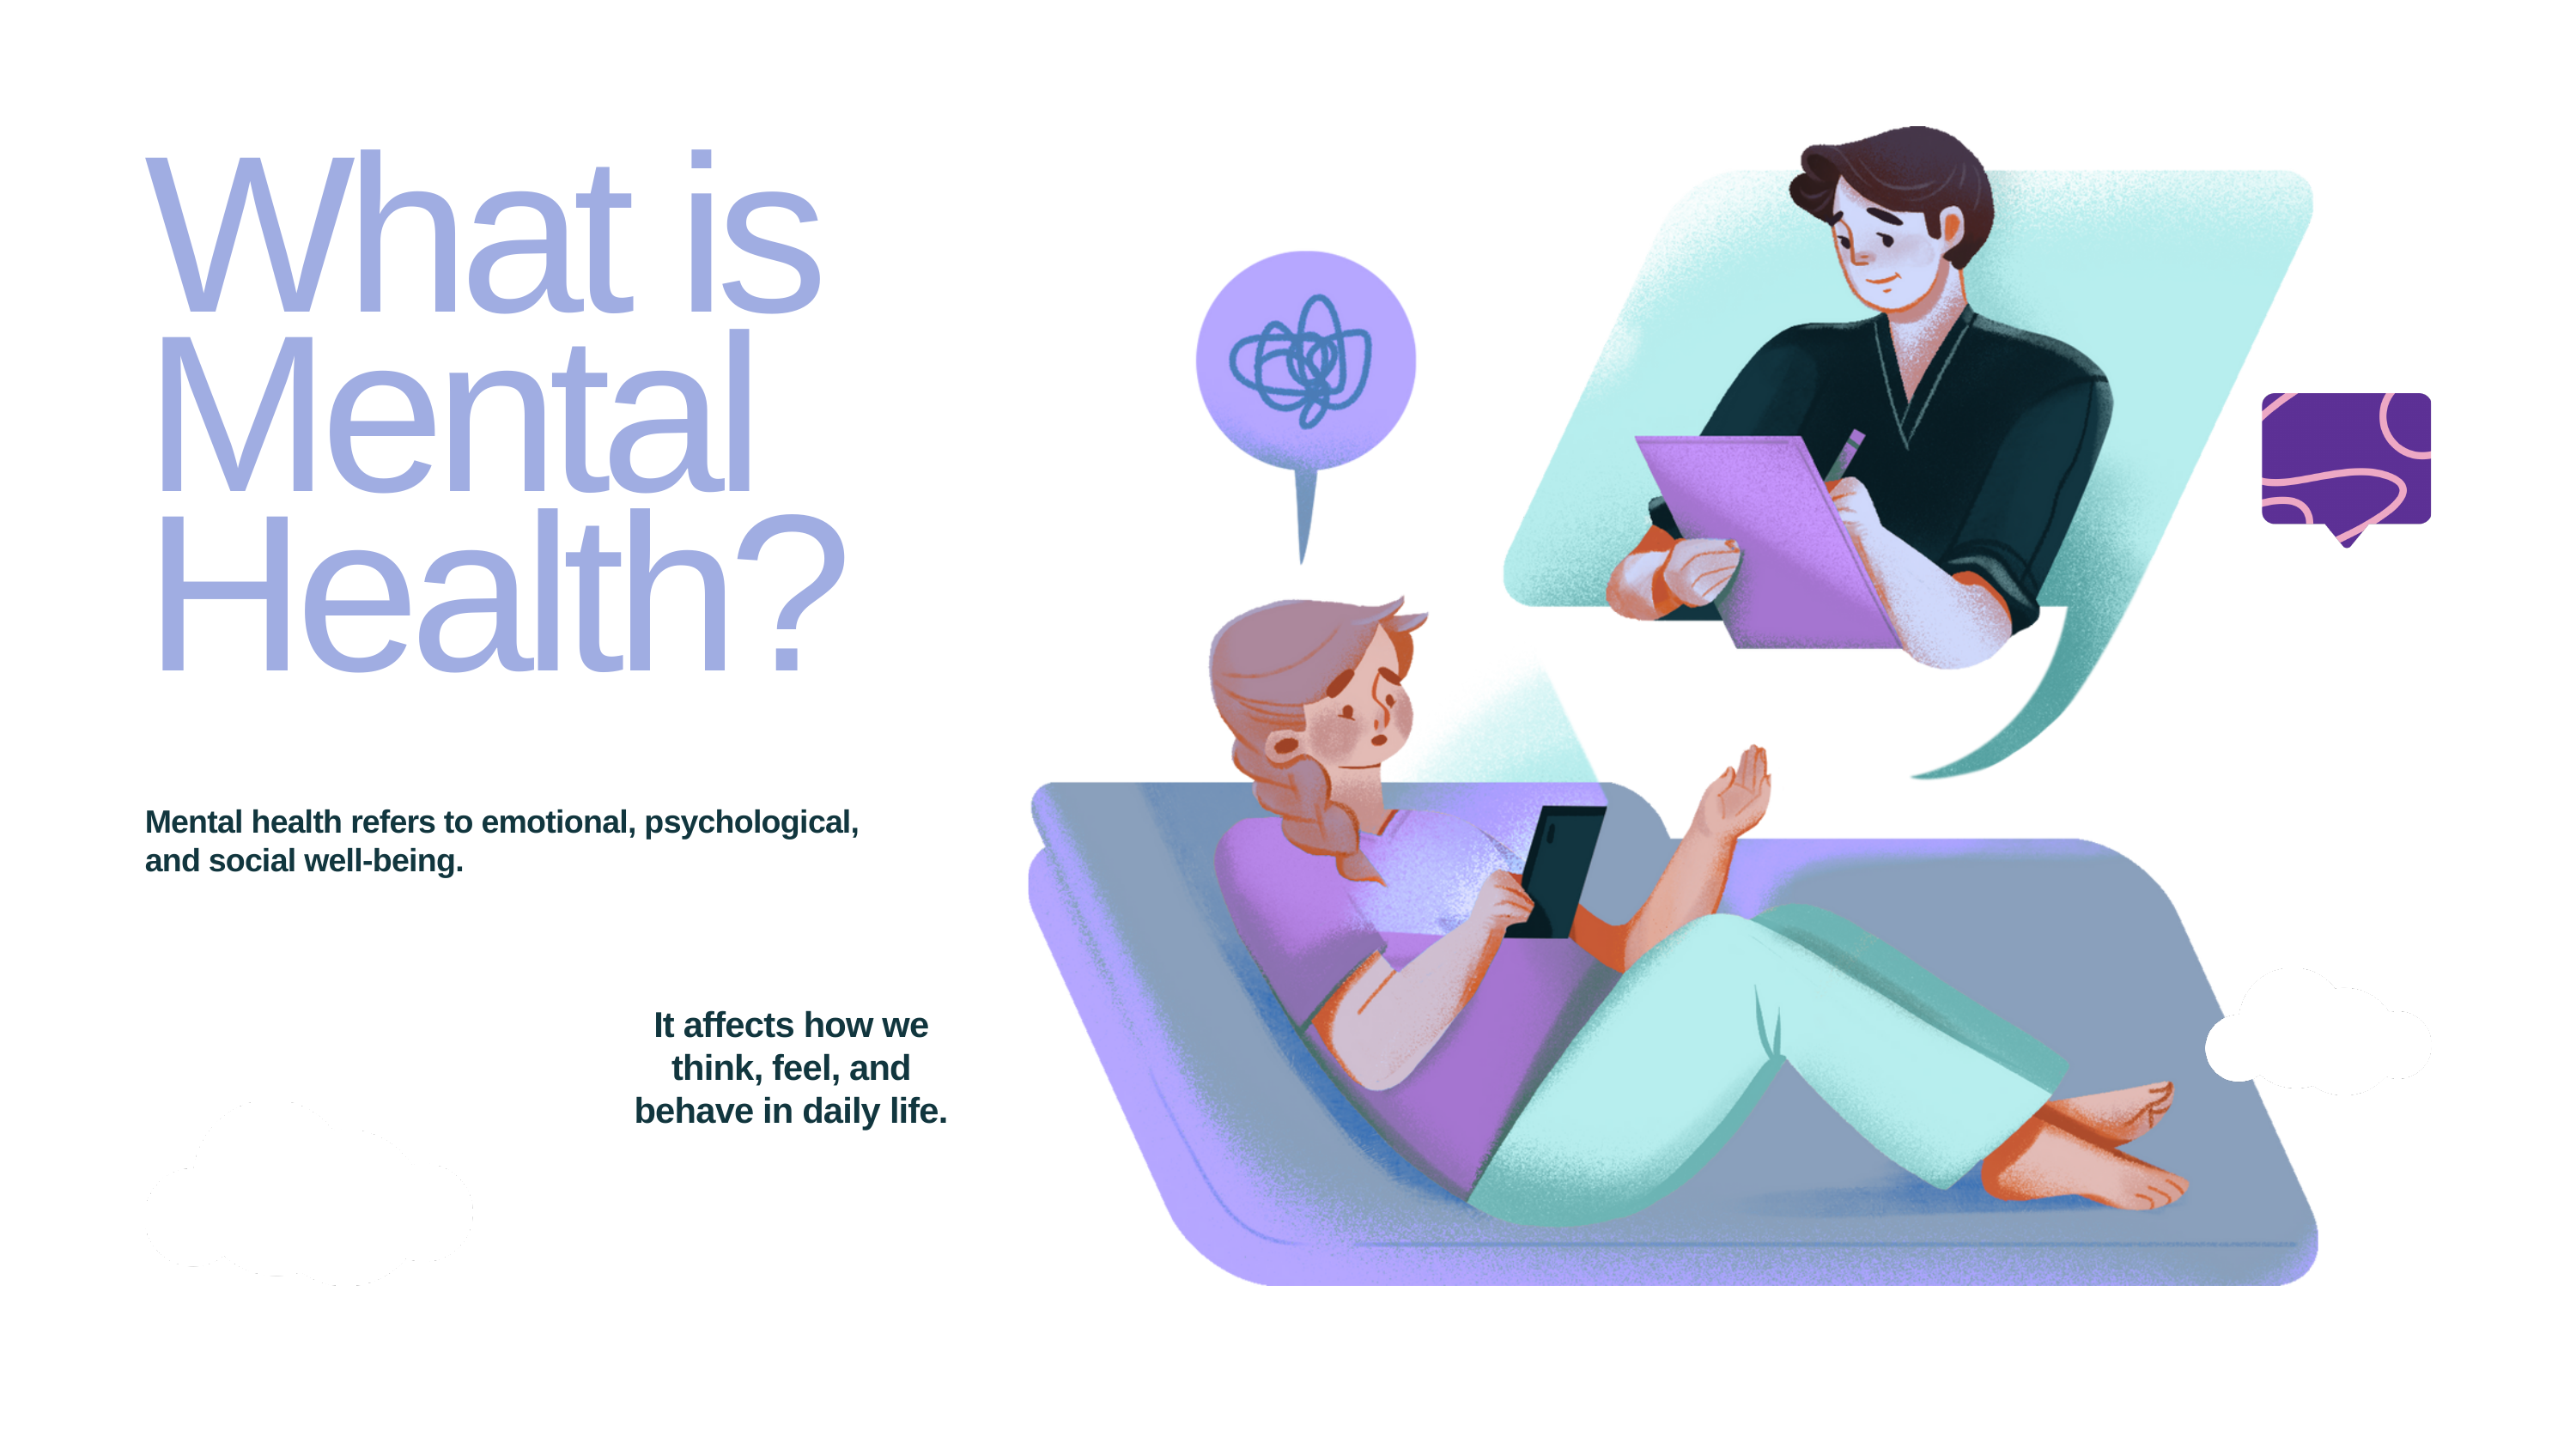

What is Mental Health?

Mental health refers to emotional, psychological, and social well-being.

It affects how we think, feel, and behave in daily life.